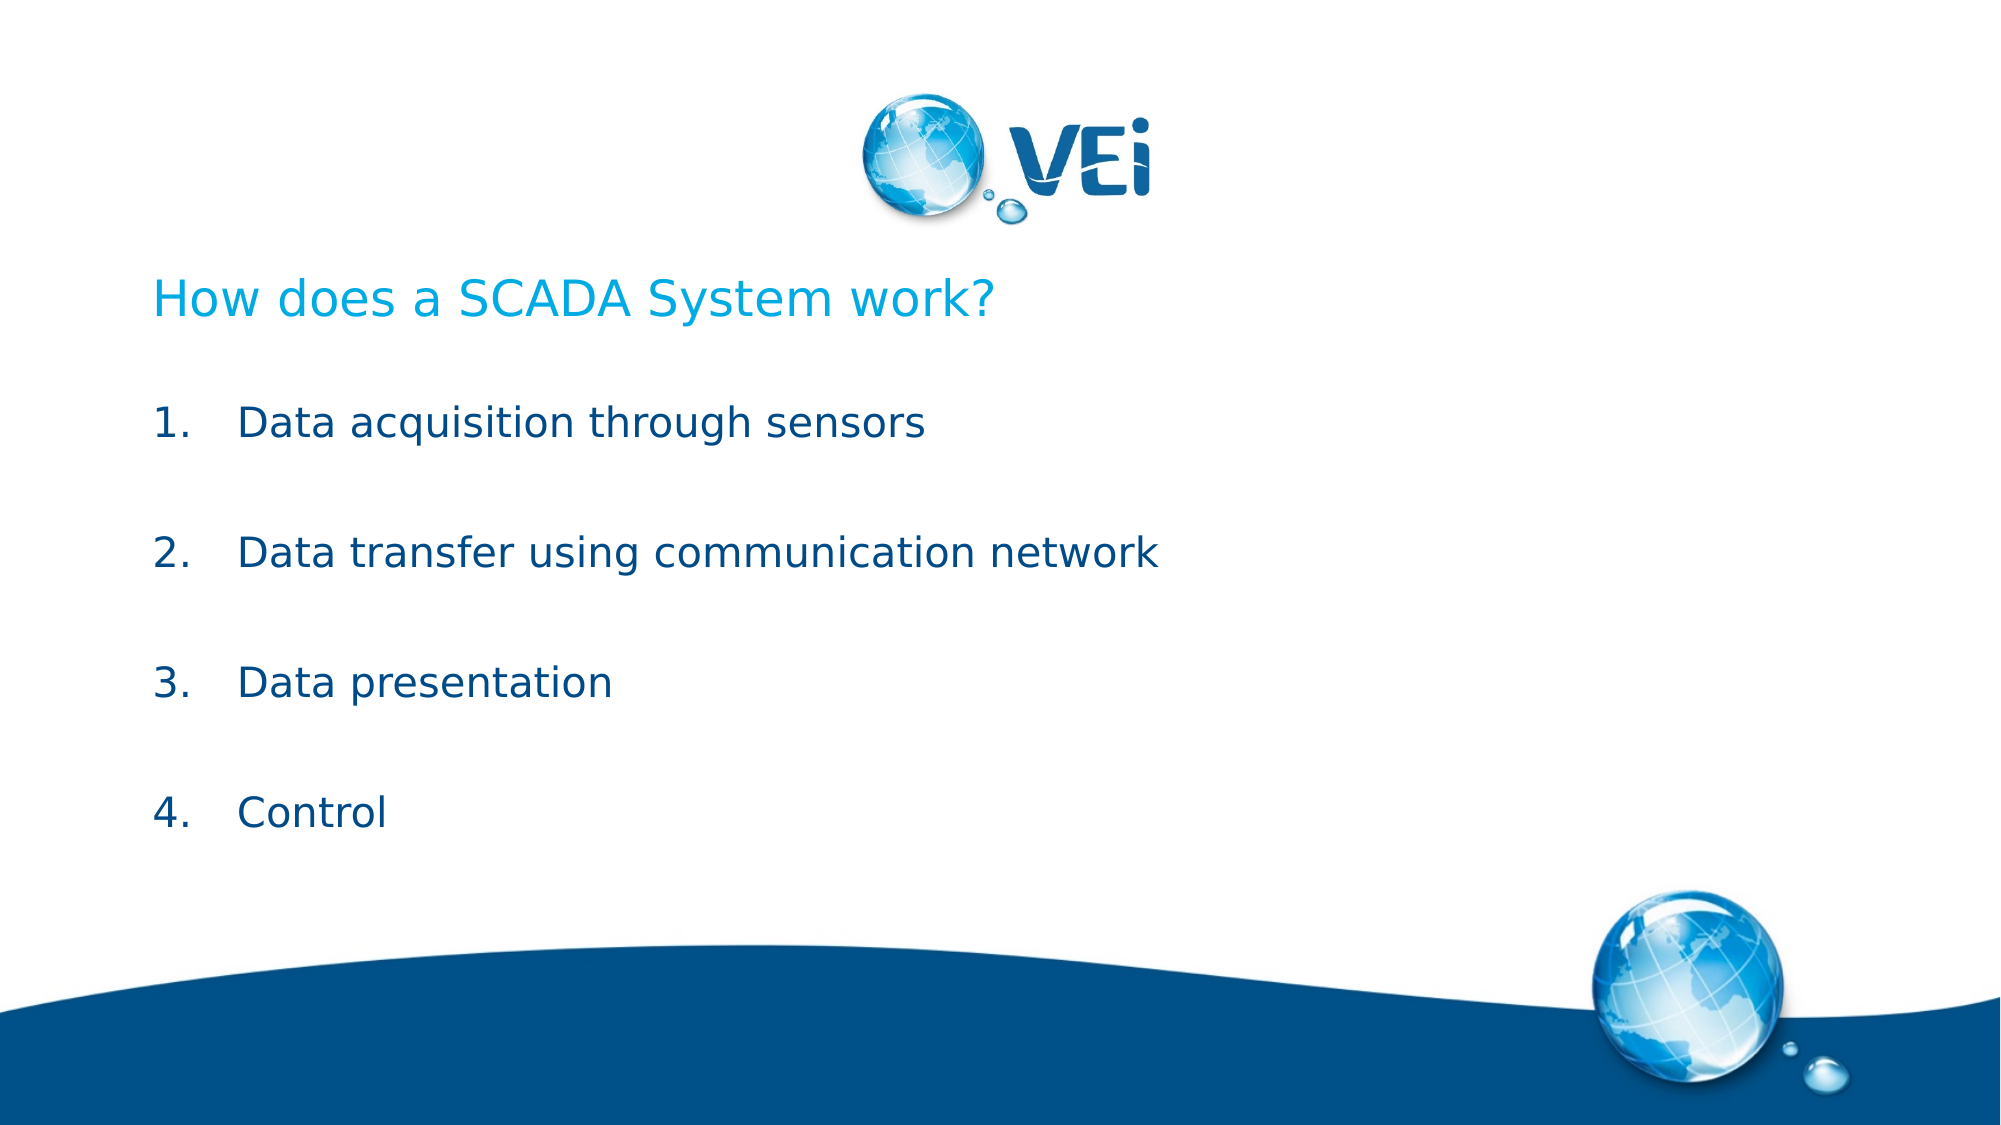

# How does a SCADA System work?
Data acquisition through sensors

Data transfer using communication network

Data presentation

Control